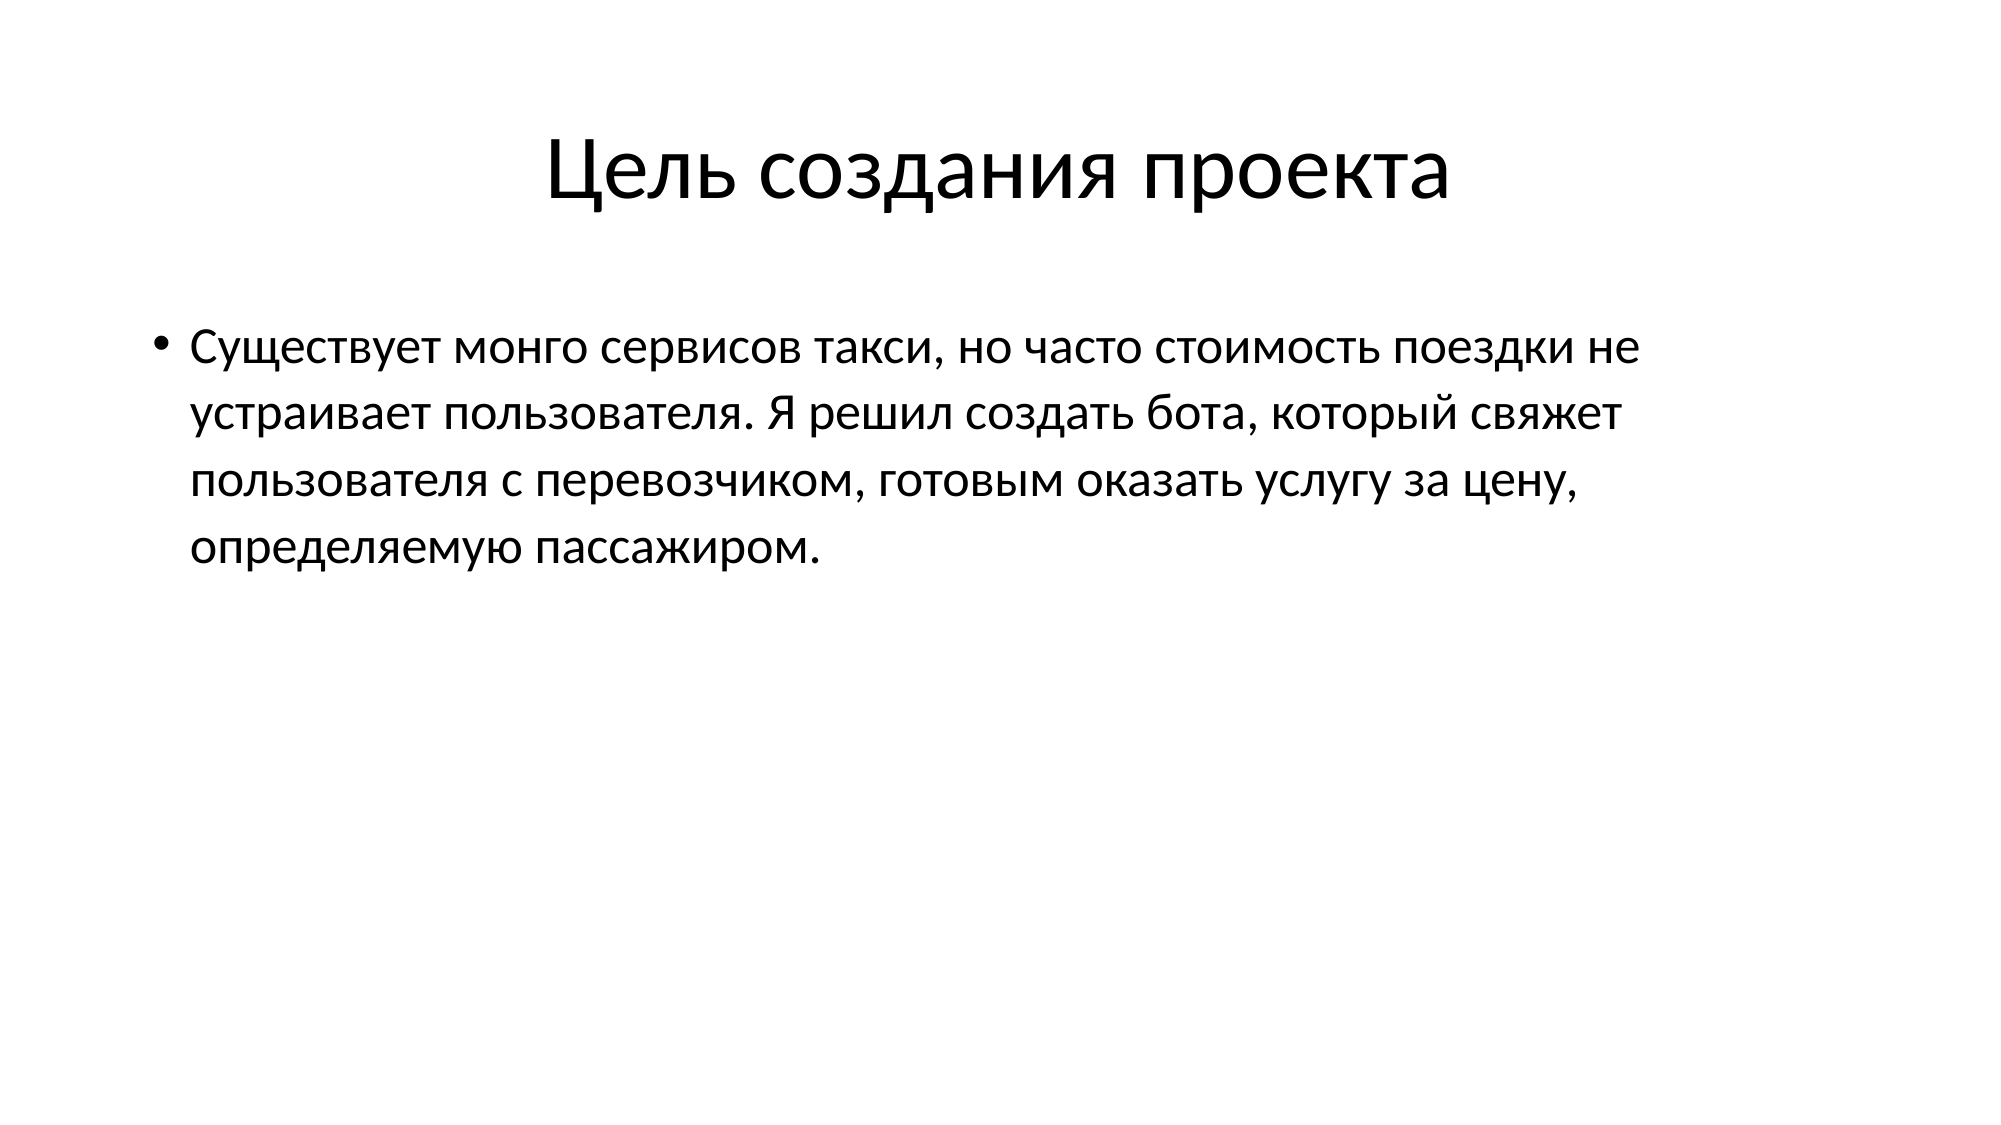

# Цель создания проекта
Существует монго сервисов такси, но часто стоимость поездки не устраивает пользователя. Я решил создать бота, который свяжет пользователя с перевозчиком, готовым оказать услугу за цену, определяемую пассажиром.